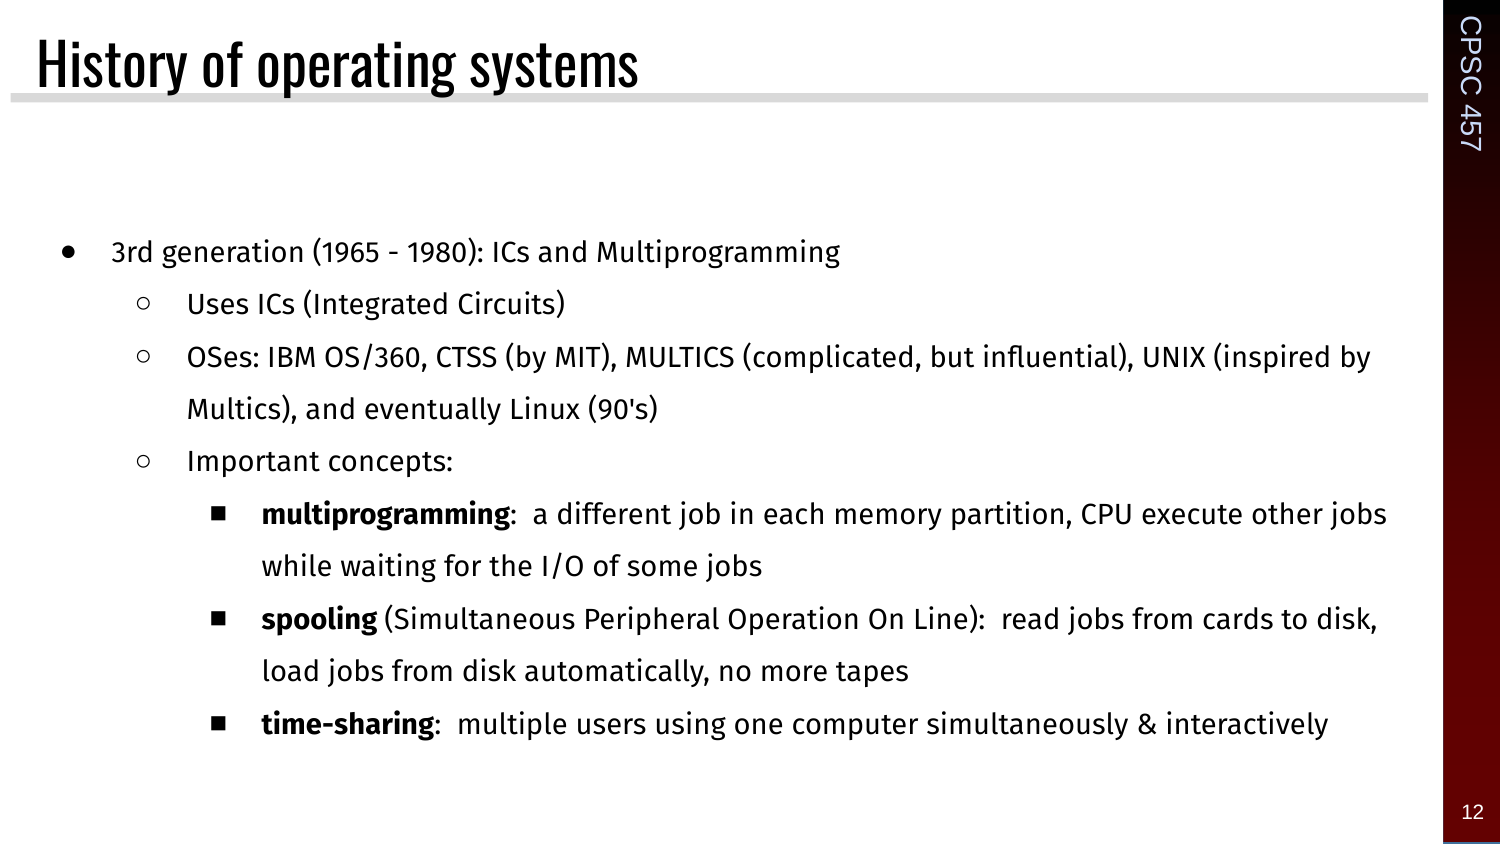

# History of operating systems
3rd generation (1965 - 1980): ICs and Multiprogramming
Uses ICs (Integrated Circuits)
OSes: IBM OS/360, CTSS (by MIT), MULTICS (complicated, but influential), UNIX (inspired by Multics), and eventually Linux (90's)
Important concepts:
multiprogramming:  a different job in each memory partition, CPU execute other jobs while waiting for the I/O of some jobs
spooling (Simultaneous Peripheral Operation On Line):  read jobs from cards to disk, load jobs from disk automatically, no more tapes
time-sharing:  multiple users using one computer simultaneously & interactively
12